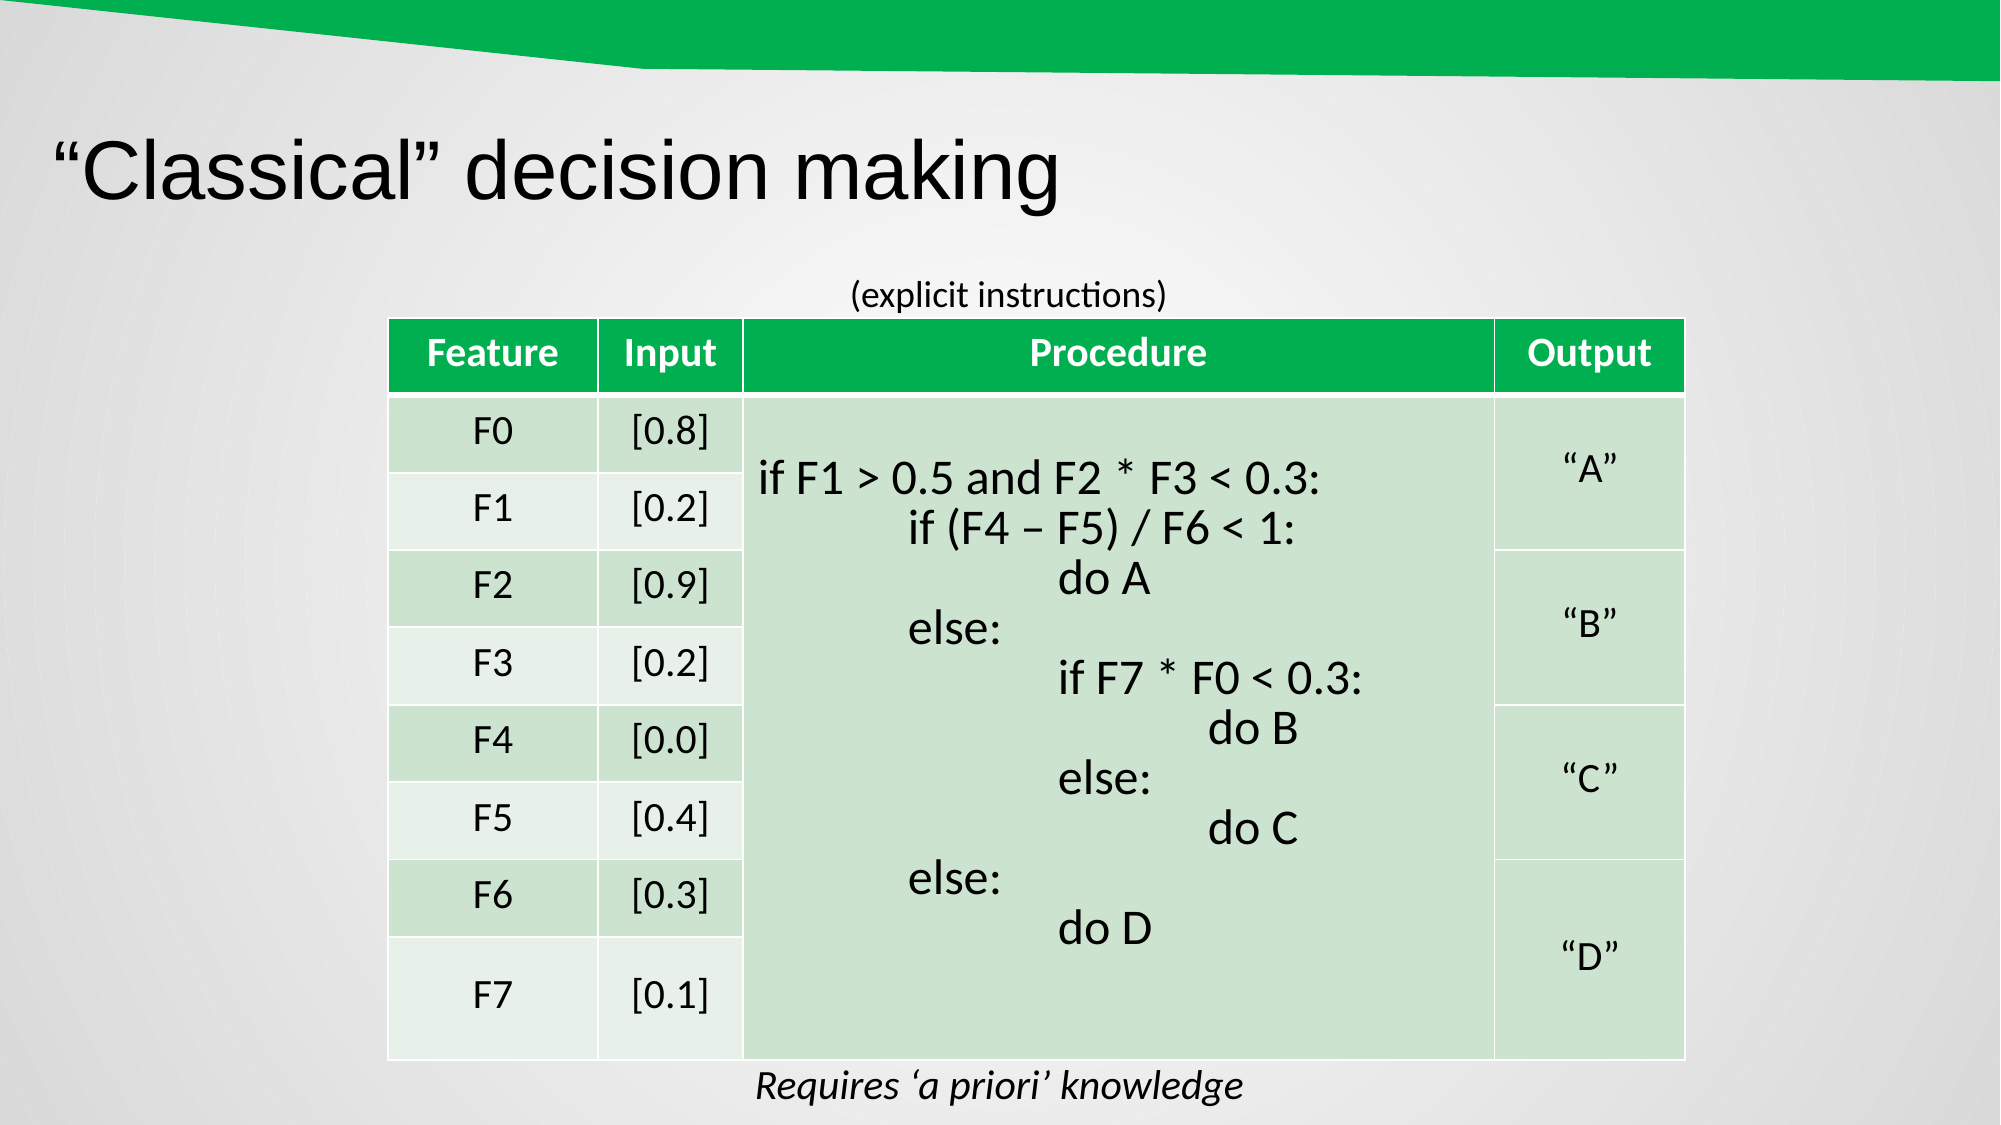

(explicit instructions)

Requires ‘a priori’ knowledge
# “Classical” decision making
| Feature | Input | Procedure | Output |
| --- | --- | --- | --- |
| F0 | [0.8] | if F1 > 0.5 and F2 \* F3 < 0.3: if (F4 – F5) / F6 < 1: do A else: if F7 \* F0 < 0.3: do B else: do C else: do D | “A” |
| F1 | [0.2] |  |  |
| F2 | [0.9] |  | “B” |
| F3 | [0.2] |  |  |
| F4 | [0.0] |  | “C” |
| F5 | [0.4] |  |  |
| F6 | [0.3] |  | “D” |
| F7 | [0.1] |  |  |